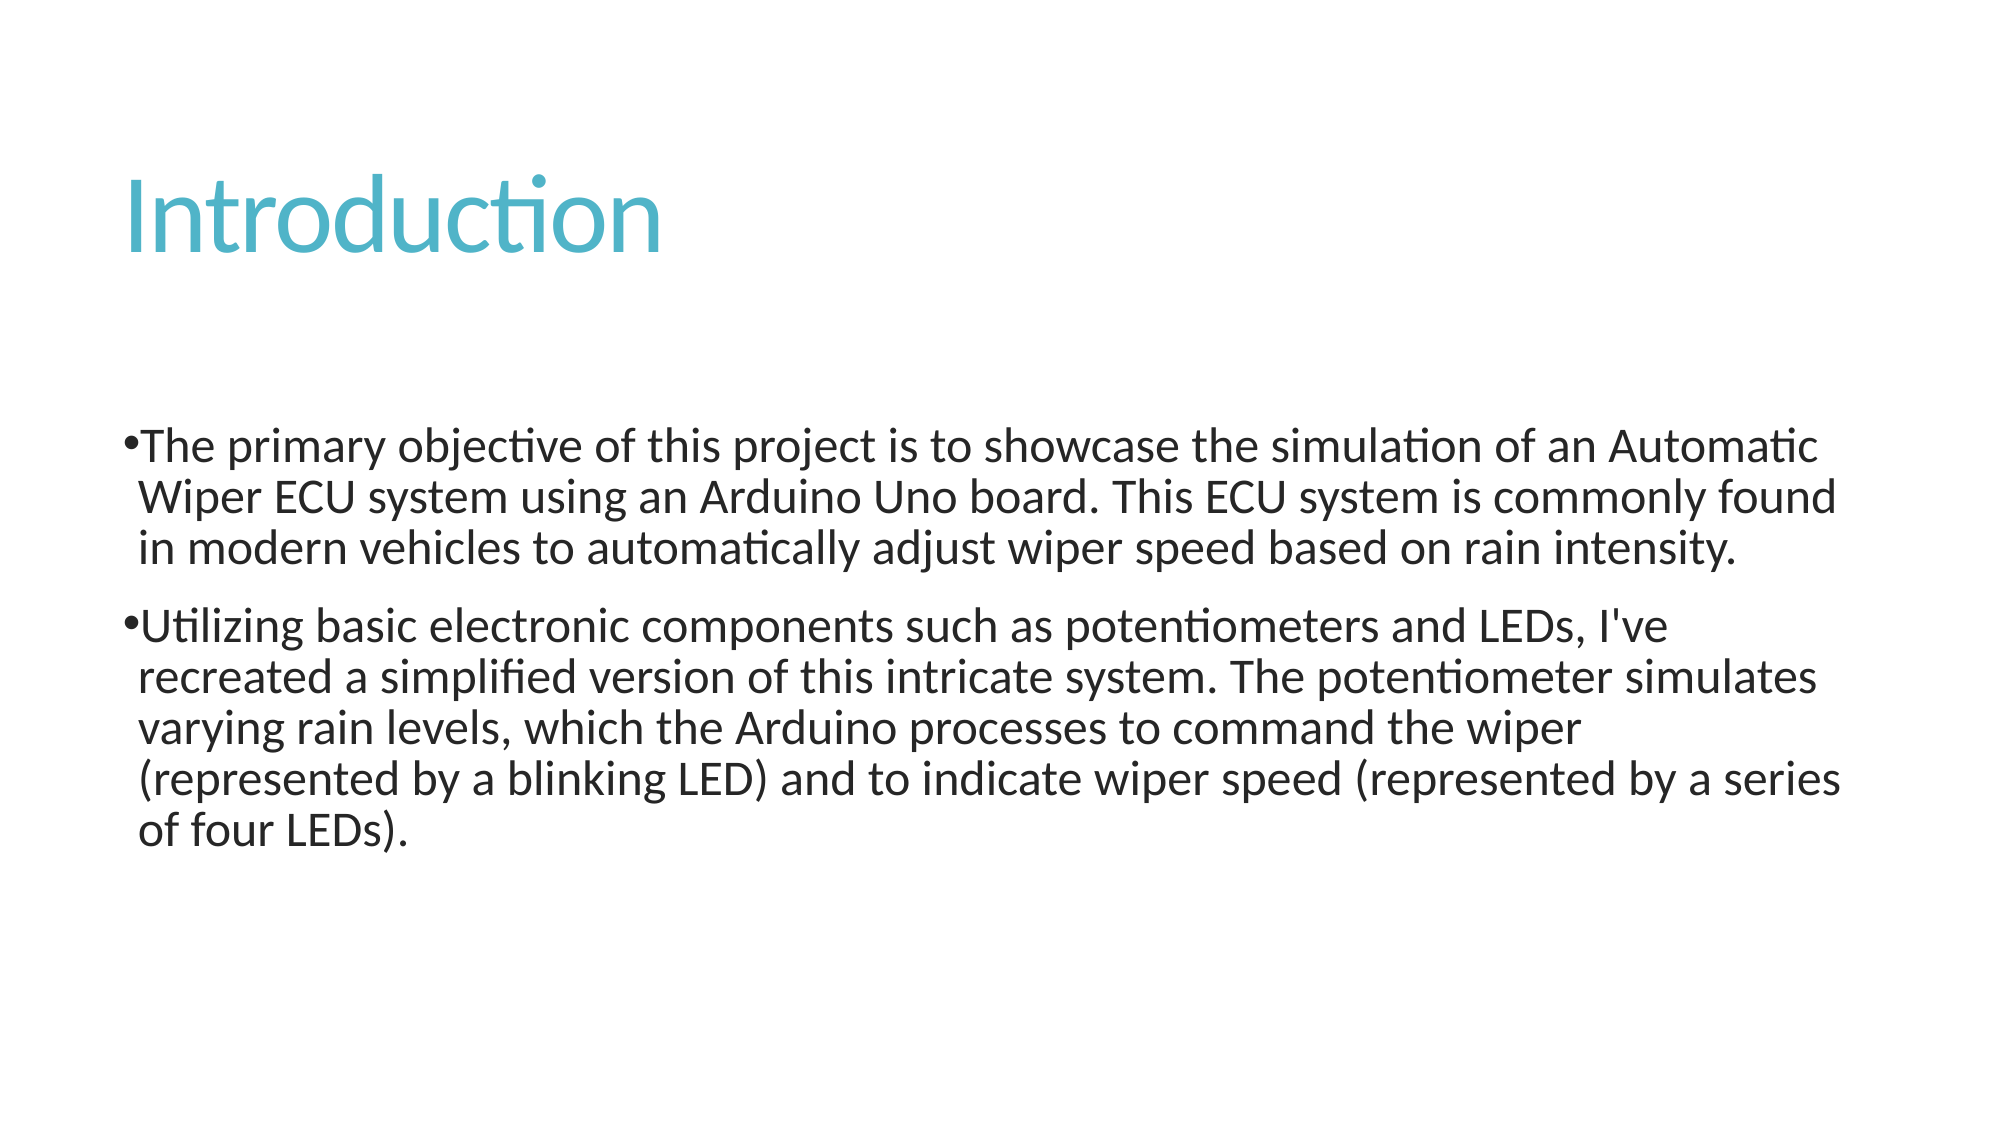

# Introduction
The primary objective of this project is to showcase the simulation of an Automatic Wiper ECU system using an Arduino Uno board. This ECU system is commonly found in modern vehicles to automatically adjust wiper speed based on rain intensity.
Utilizing basic electronic components such as potentiometers and LEDs, I've recreated a simplified version of this intricate system. The potentiometer simulates varying rain levels, which the Arduino processes to command the wiper (represented by a blinking LED) and to indicate wiper speed (represented by a series of four LEDs).